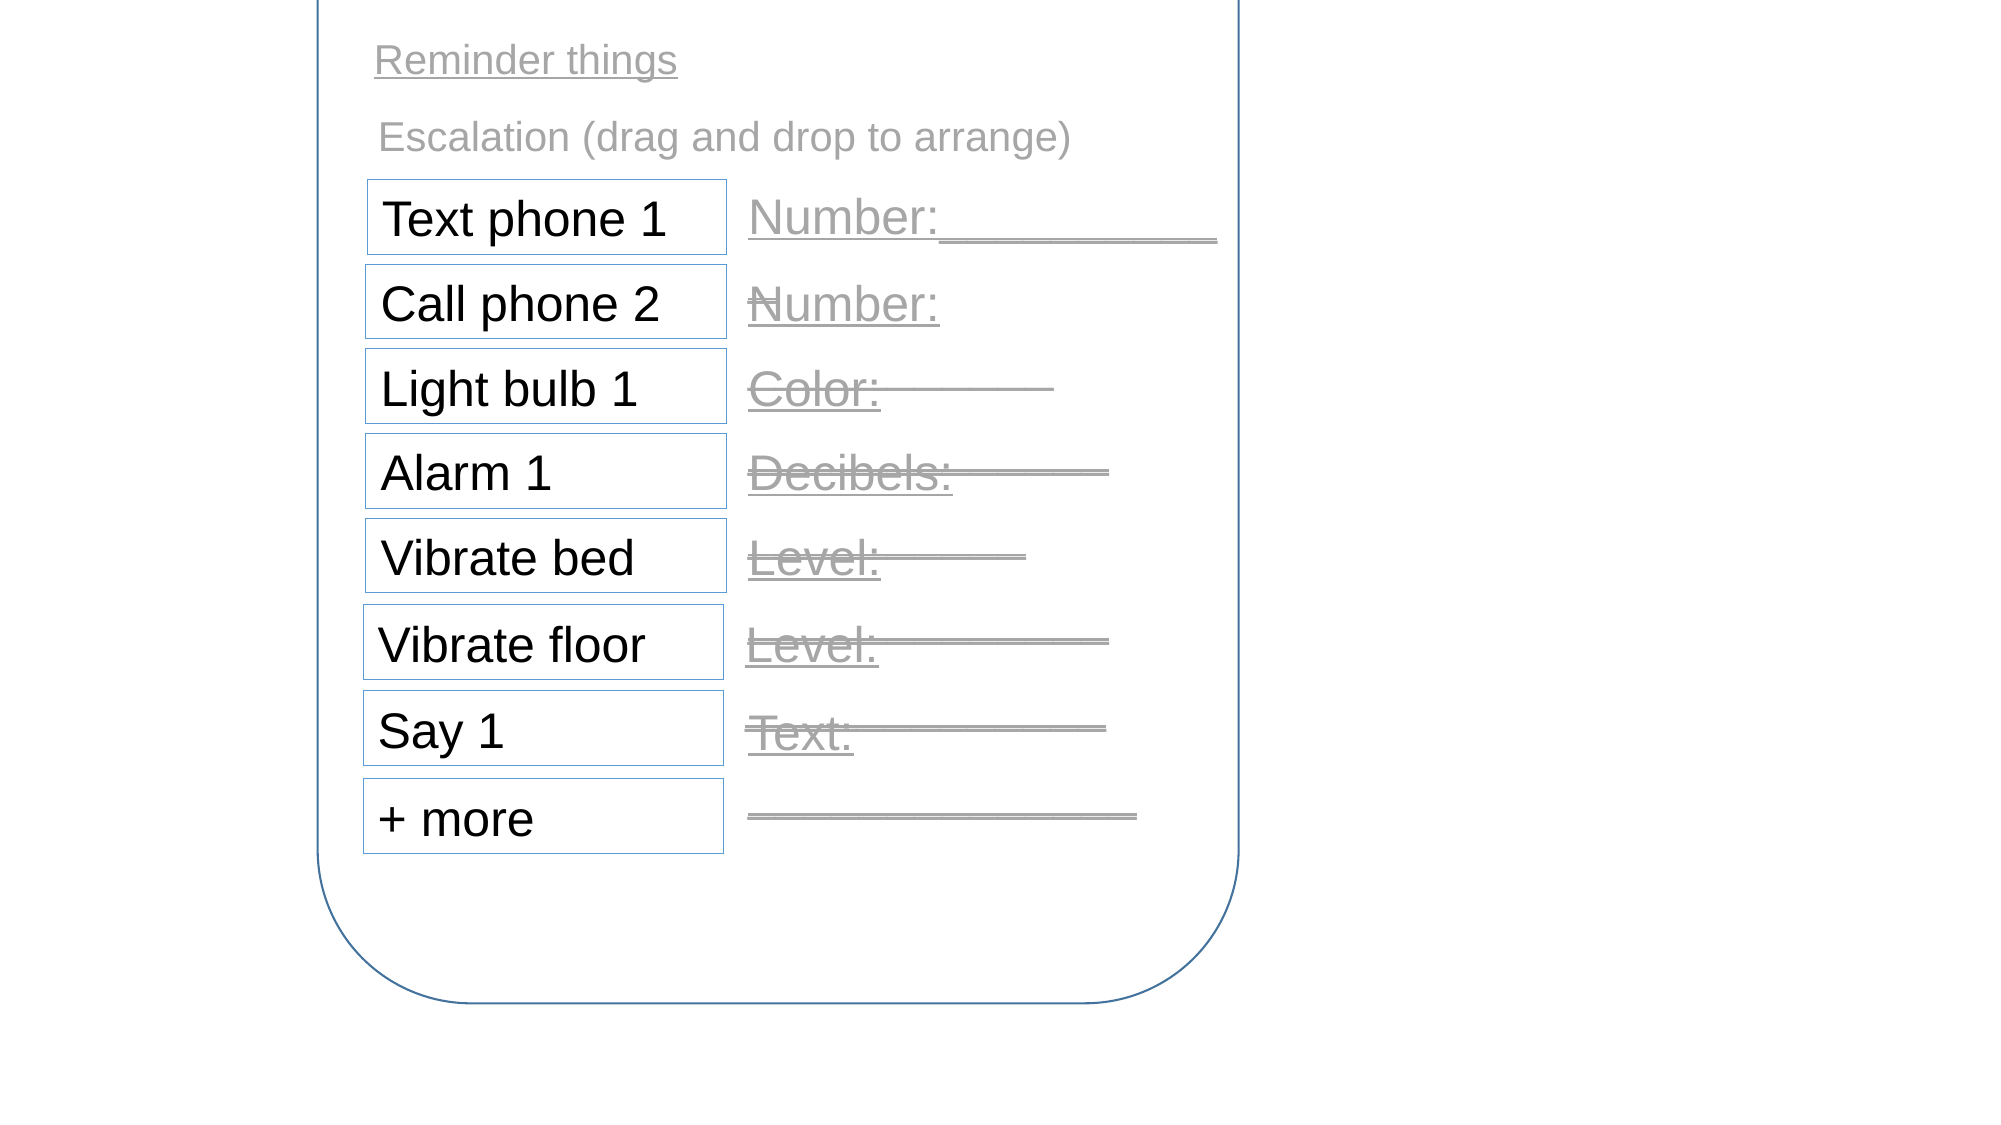

Reminder things
Escalation (drag and drop to arrange)
Number:___________
Text phone 1
Number: ___________
Call phone 2
Color: _____________
Light bulb 1
Decibels: __________
Alarm 1
Level: _____________
Vibrate bed
Level: _____________
Vibrate floor
Say 1
Text: ______________
+ more